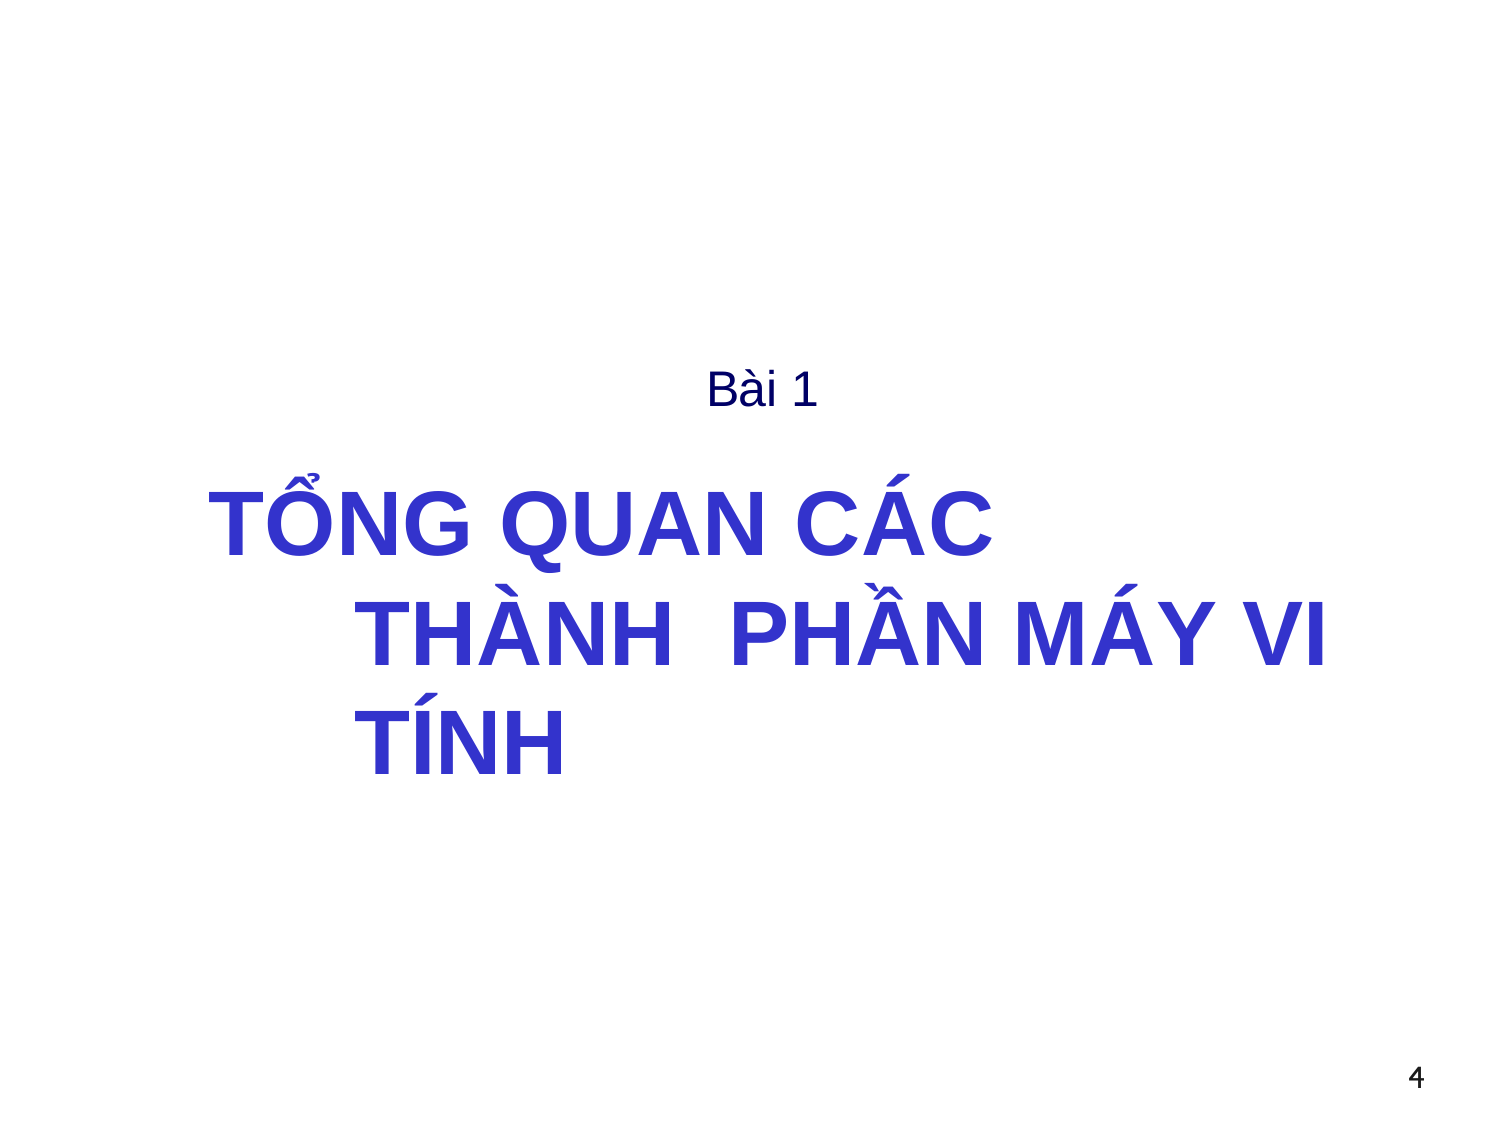

# Bài 1
TỔNG QUAN CÁC THÀNH  PHẦN MÁY VI TÍNH
4